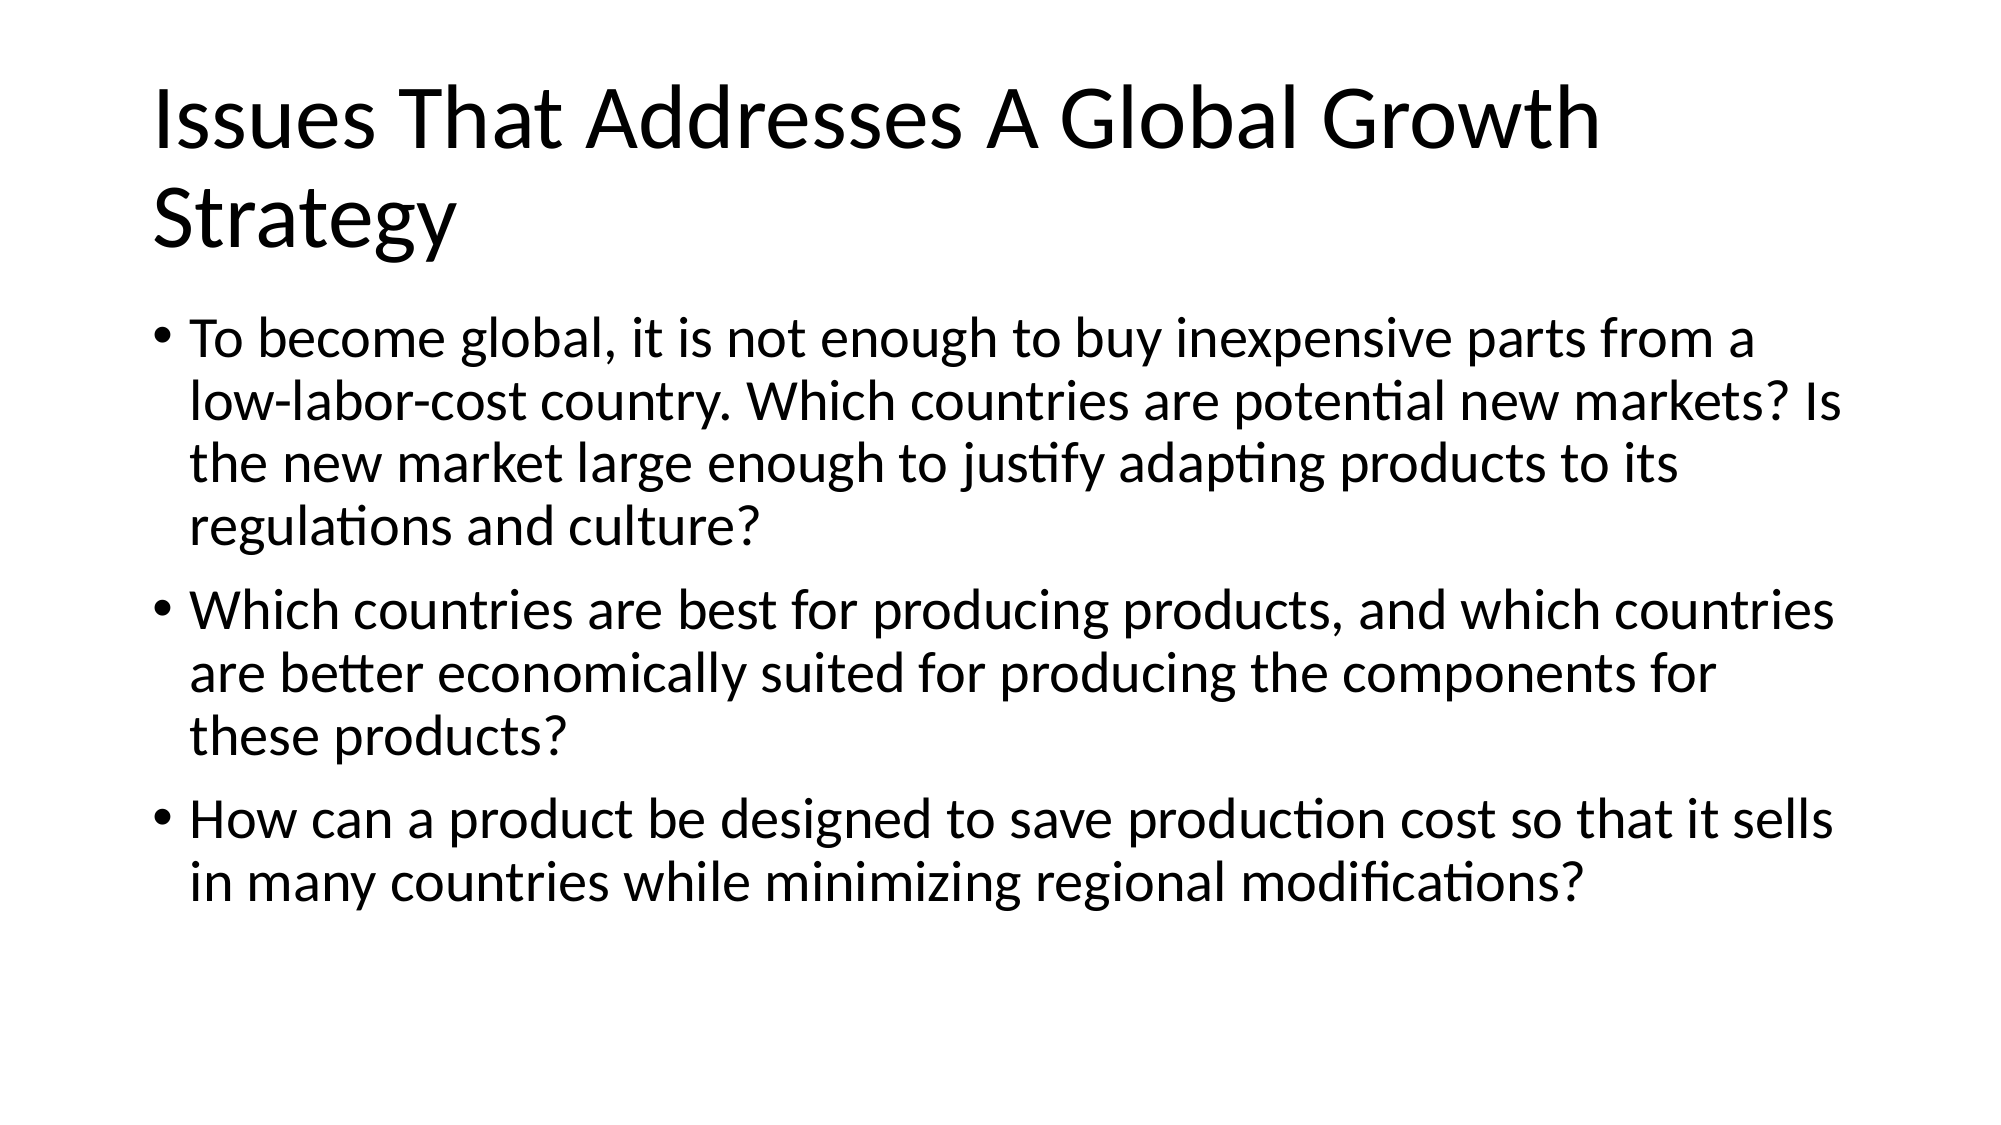

# Issues That Addresses A Global Growth Strategy
To become global, it is not enough to buy inexpensive parts from a low-labor-cost country. Which countries are potential new markets? Is the new market large enough to justify adapting products to its regulations and culture?
Which countries are best for producing products, and which countries are better economically suited for producing the components for these products?
How can a product be designed to save production cost so that it sells in many countries while minimizing regional modifications?